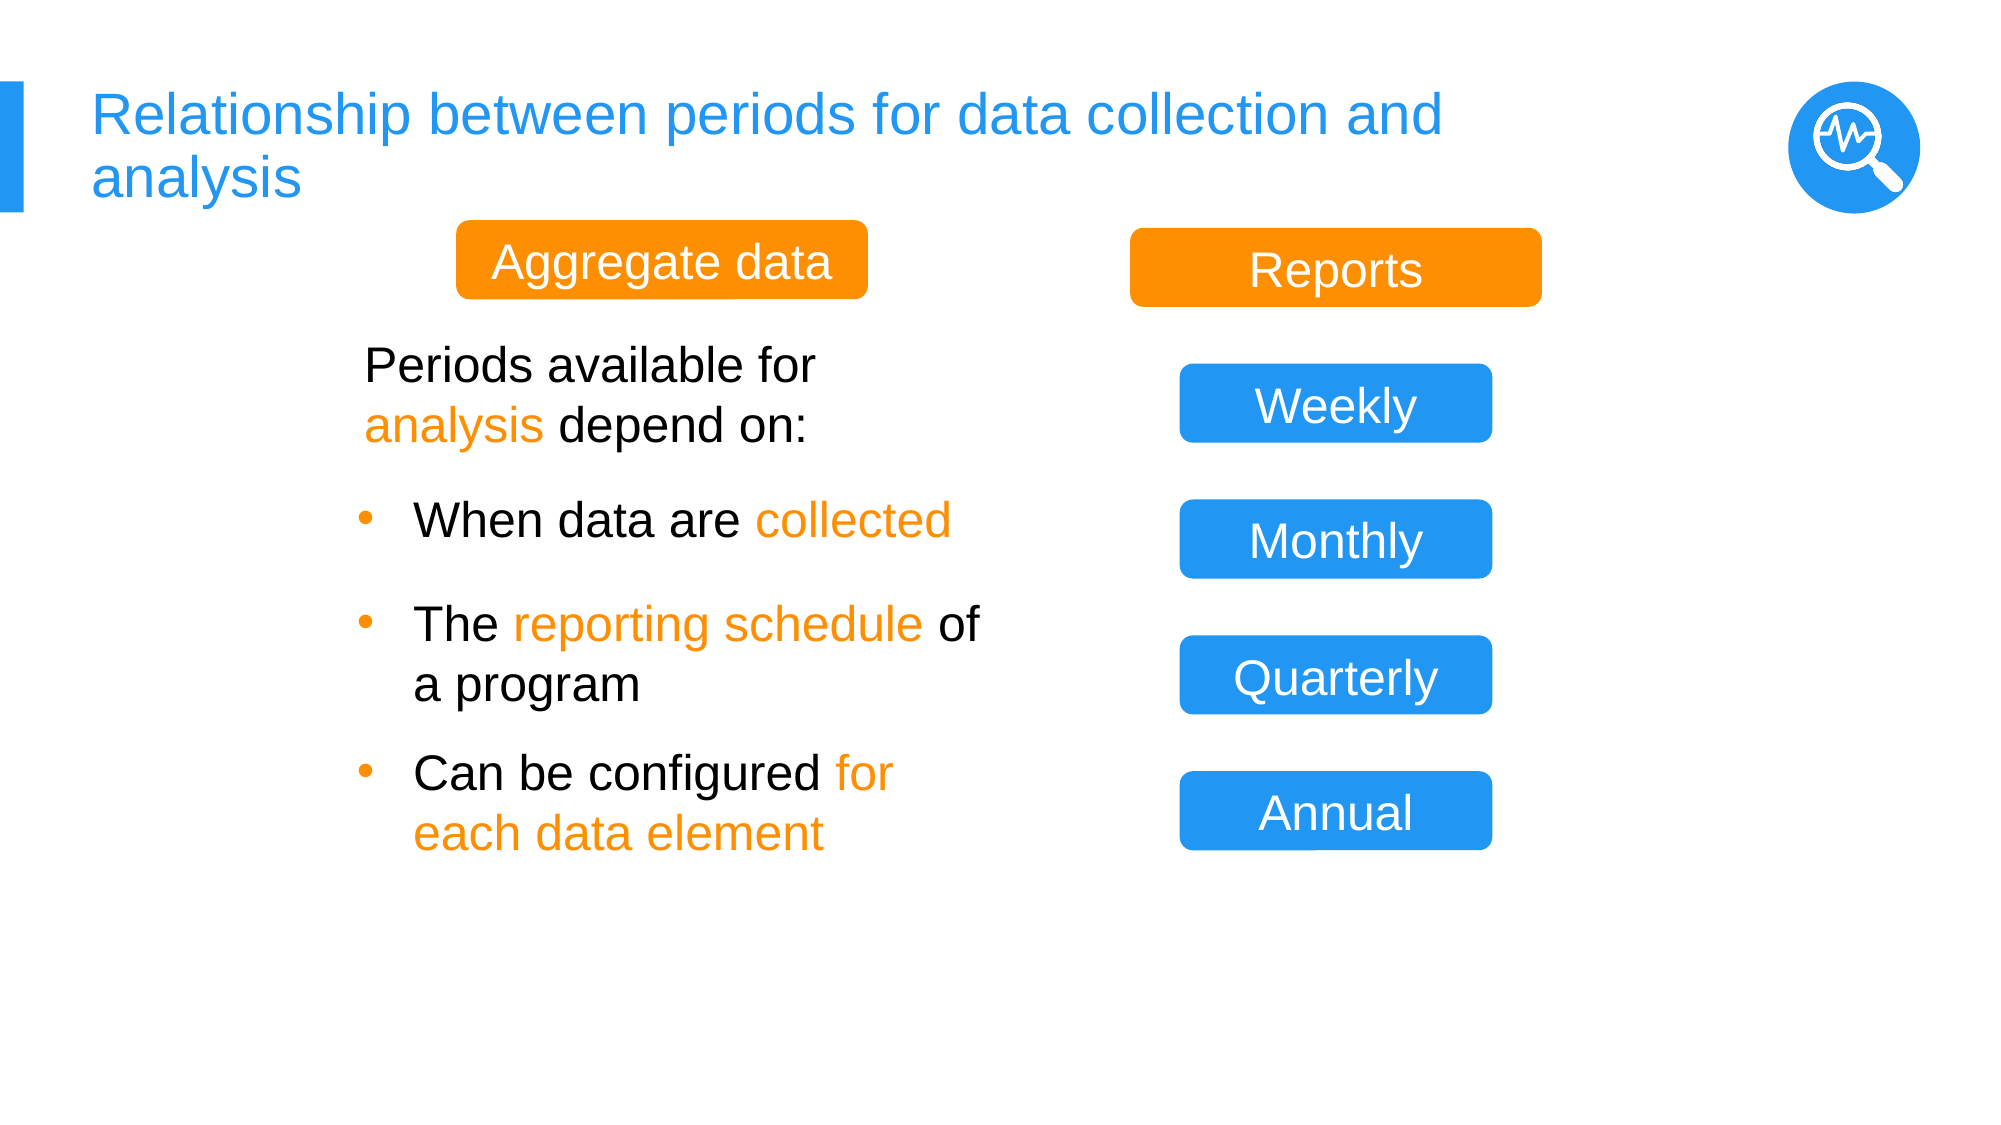

# Relationship between periods for data collection and analysis
Aggregate data
Reports
Periods available for analysis depend on:
Weekly
When data are collected
Monthly
The reporting schedule of a program
Quarterly
Can be configured for each data element
Annual